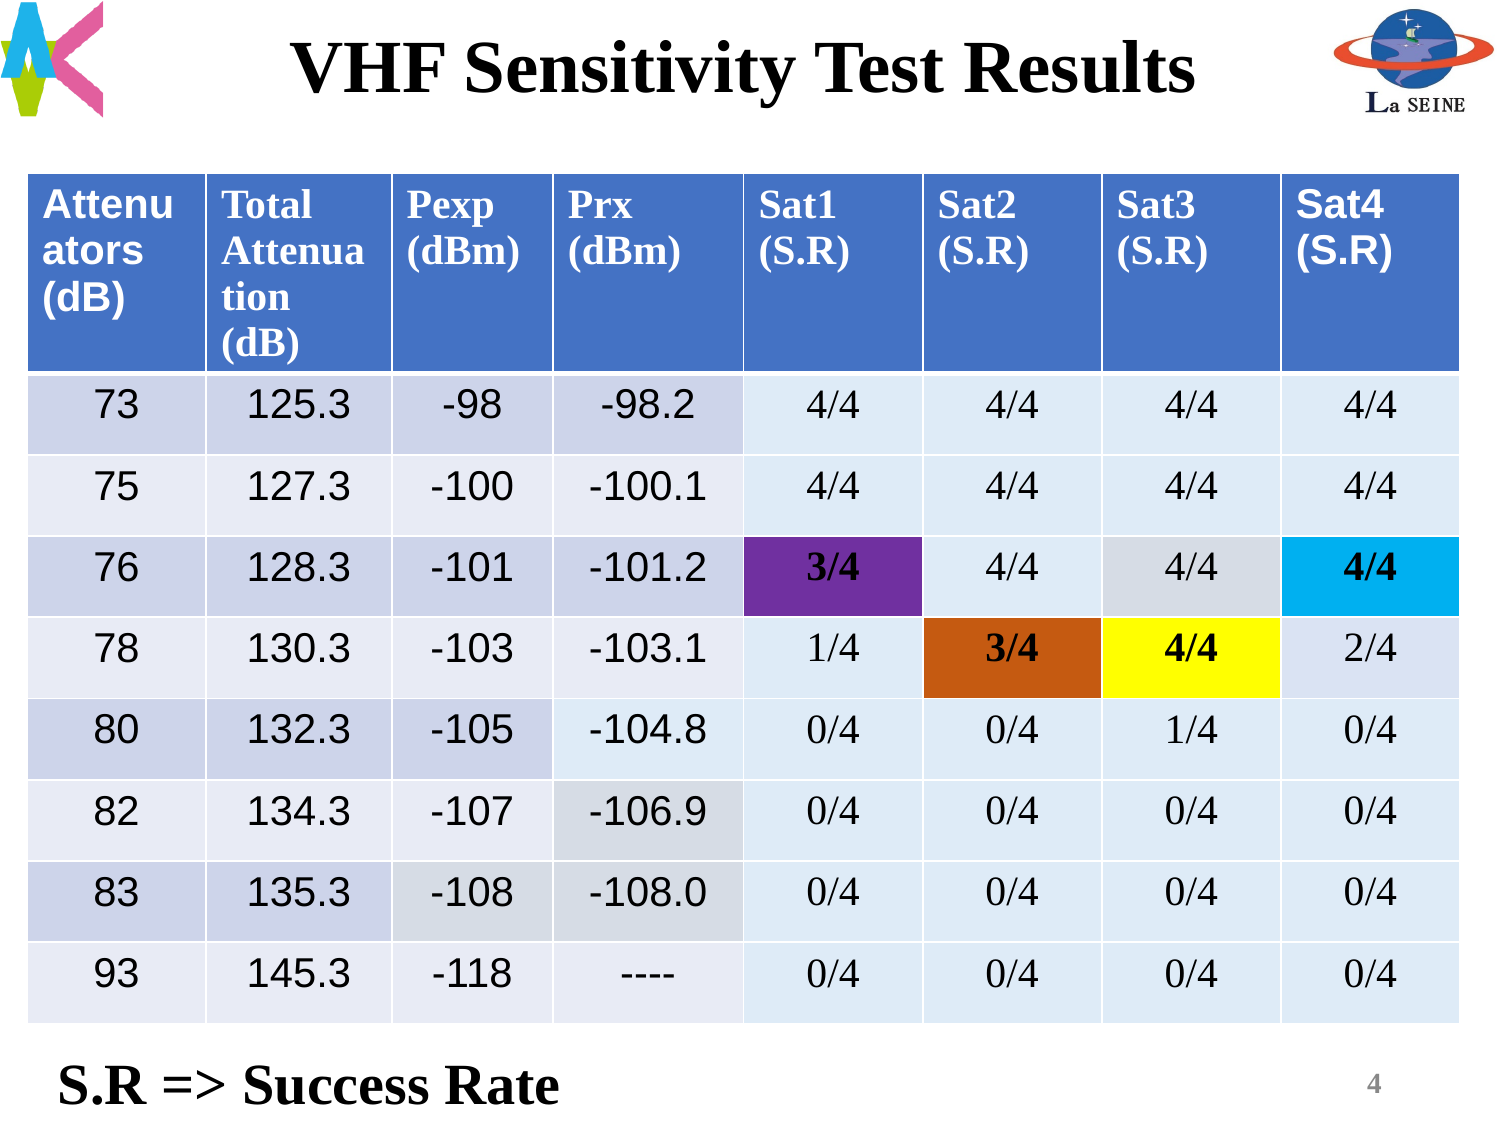

# VHF Sensitivity Test Results
| Attenuators (dB) | Total Attenuation (dB) | Pexp (dBm) | Prx (dBm) | Sat1 (S.R) | Sat2 (S.R) | Sat3 (S.R) | Sat4 (S.R) |
| --- | --- | --- | --- | --- | --- | --- | --- |
| 73 | 125.3 | -98 | -98.2 | 4/4 | 4/4 | 4/4 | 4/4 |
| 75 | 127.3 | -100 | -100.1 | 4/4 | 4/4 | 4/4 | 4/4 |
| 76 | 128.3 | -101 | -101.2 | 3/4 | 4/4 | 4/4 | 4/4 |
| 78 | 130.3 | -103 | -103.1 | 1/4 | 3/4 | 4/4 | 2/4 |
| 80 | 132.3 | -105 | -104.8 | 0/4 | 0/4 | 1/4 | 0/4 |
| 82 | 134.3 | -107 | -106.9 | 0/4 | 0/4 | 0/4 | 0/4 |
| 83 | 135.3 | -108 | -108.0 | 0/4 | 0/4 | 0/4 | 0/4 |
| 93 | 145.3 | -118 | ---- | 0/4 | 0/4 | 0/4 | 0/4 |
S.R => Success Rate
4